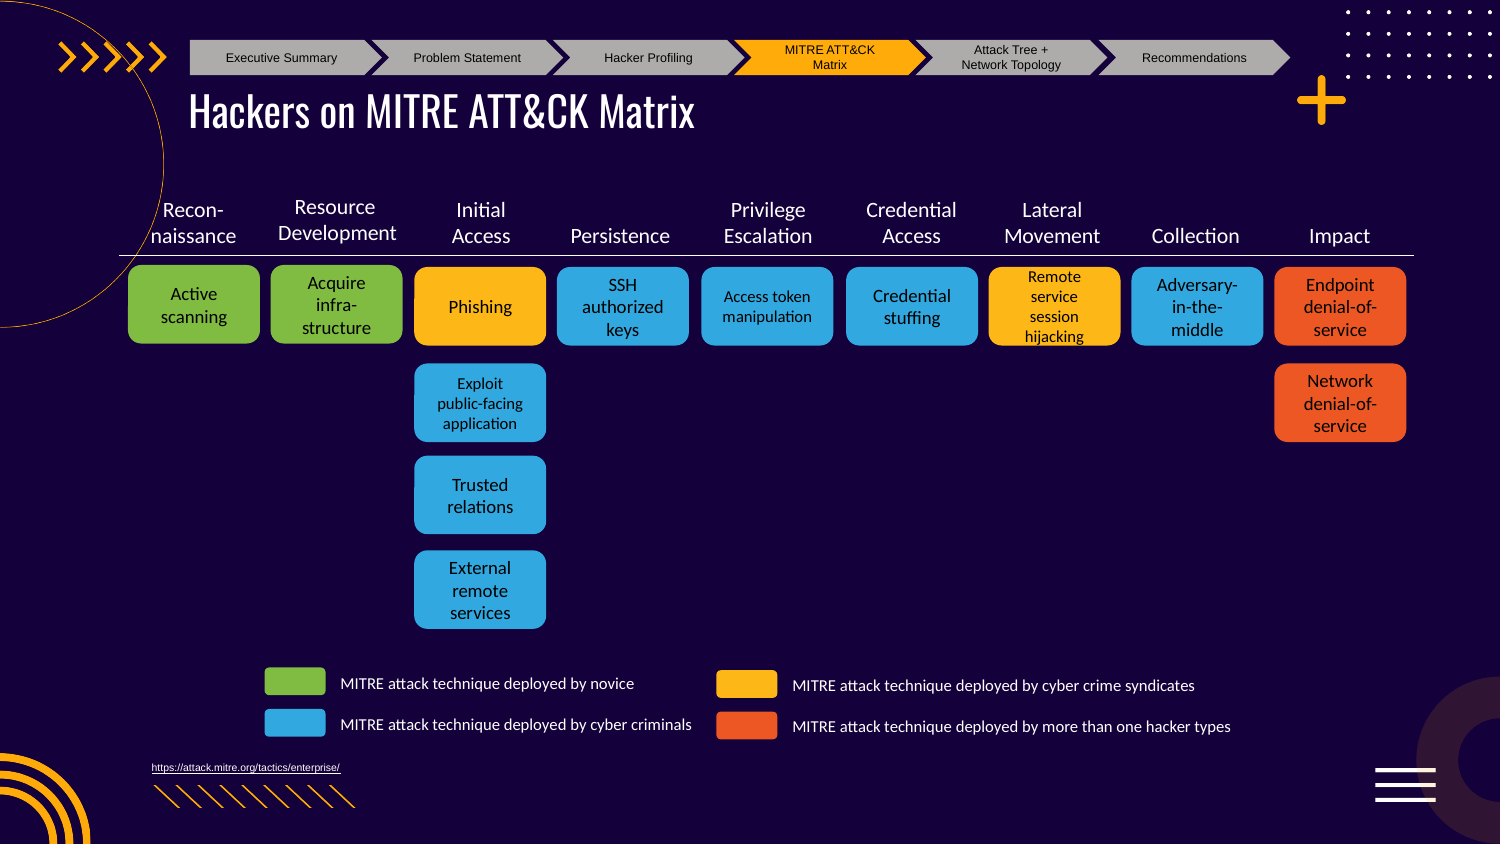

Executive Summary
Problem Statement
Hacker Profiling
MITRE ATT&CK Matrix
Attack Tree +
Network Topology
Recommendations
Hackers on MITRE ATT&CK Matrix
Resource
Development
Recon-
naissance
Initial Access
Privilege Escalation
Credential Access
Lateral Movement
Persistence
Collection
Impact
Active scanning
Acquire infra-
structure
Phishing
SSH authorized keys
Access token manipulation
Credential stuffing
Remote service session hijacking
Adversary-
in-the-
middle
Endpoint denial-of-
service
Exploit public-facing application
Network denial-of-
service
Trusted relations
External remote services
MITRE attack technique deployed by novice
MITRE attack technique deployed by cyber crime syndicates

MITRE attack technique deployed by cyber criminals
MITRE attack technique deployed by more than one hacker types

https://attack.mitre.org/tactics/enterprise/